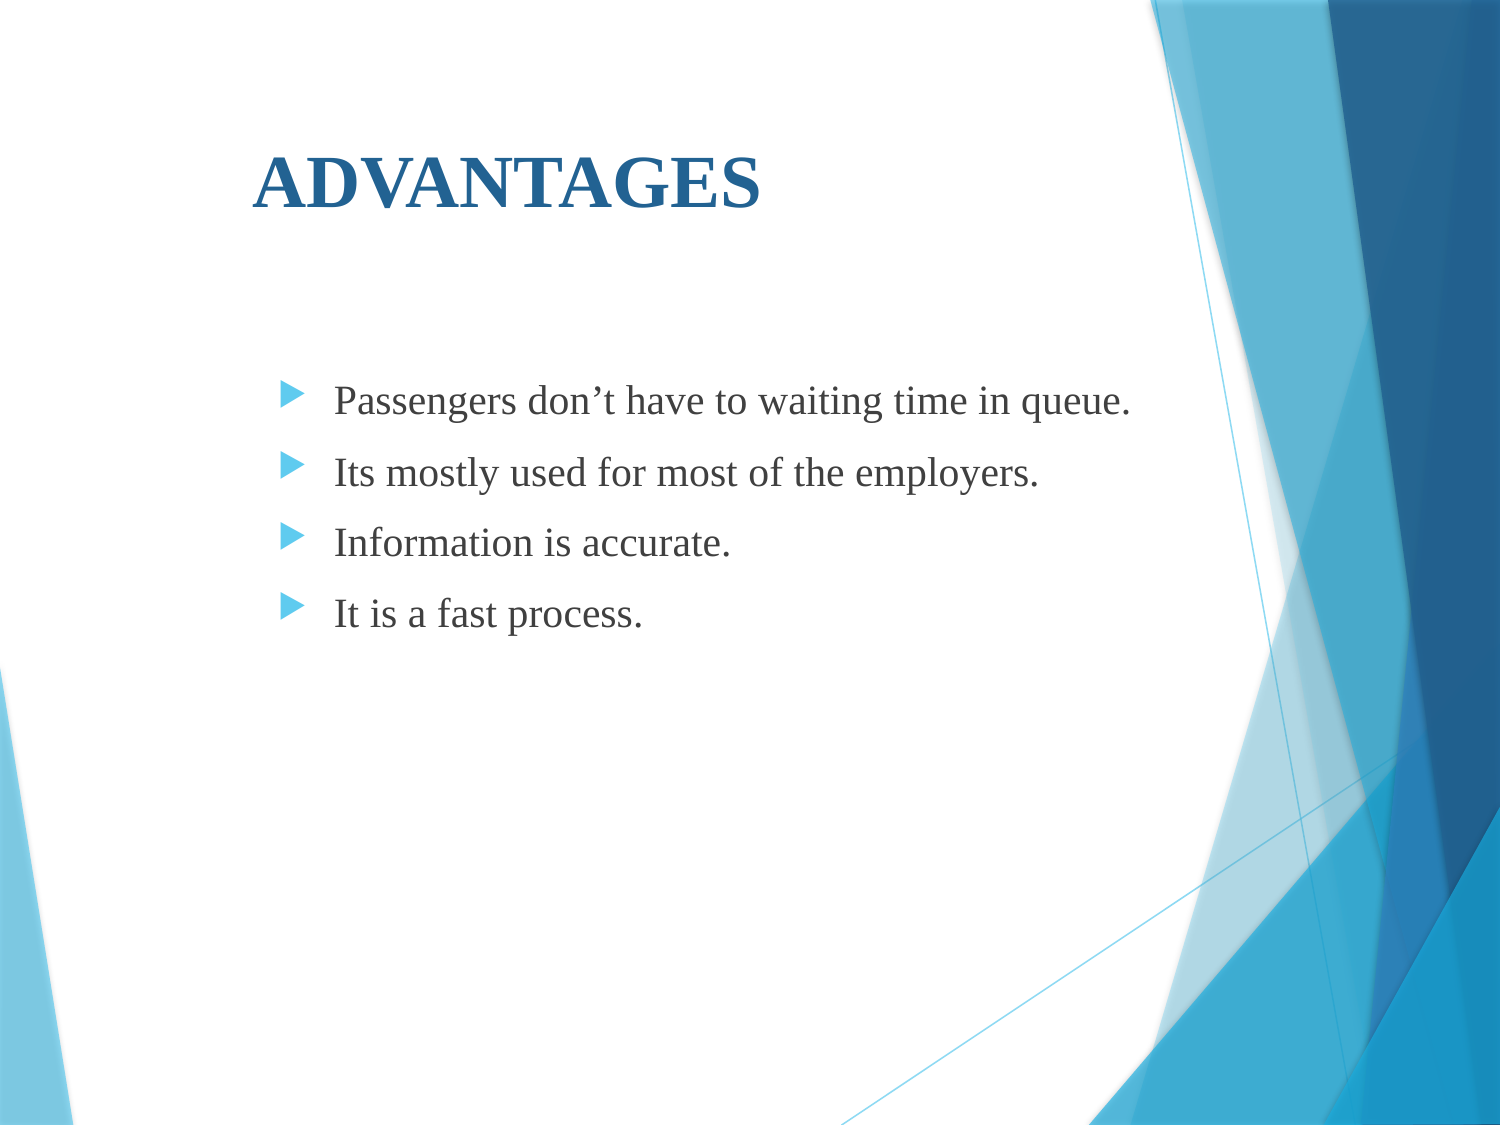

# ADVANTAGES

Passengers don’t have to waiting time in queue.
Its mostly used for most of the employers.
Information is accurate.
It is a fast process.